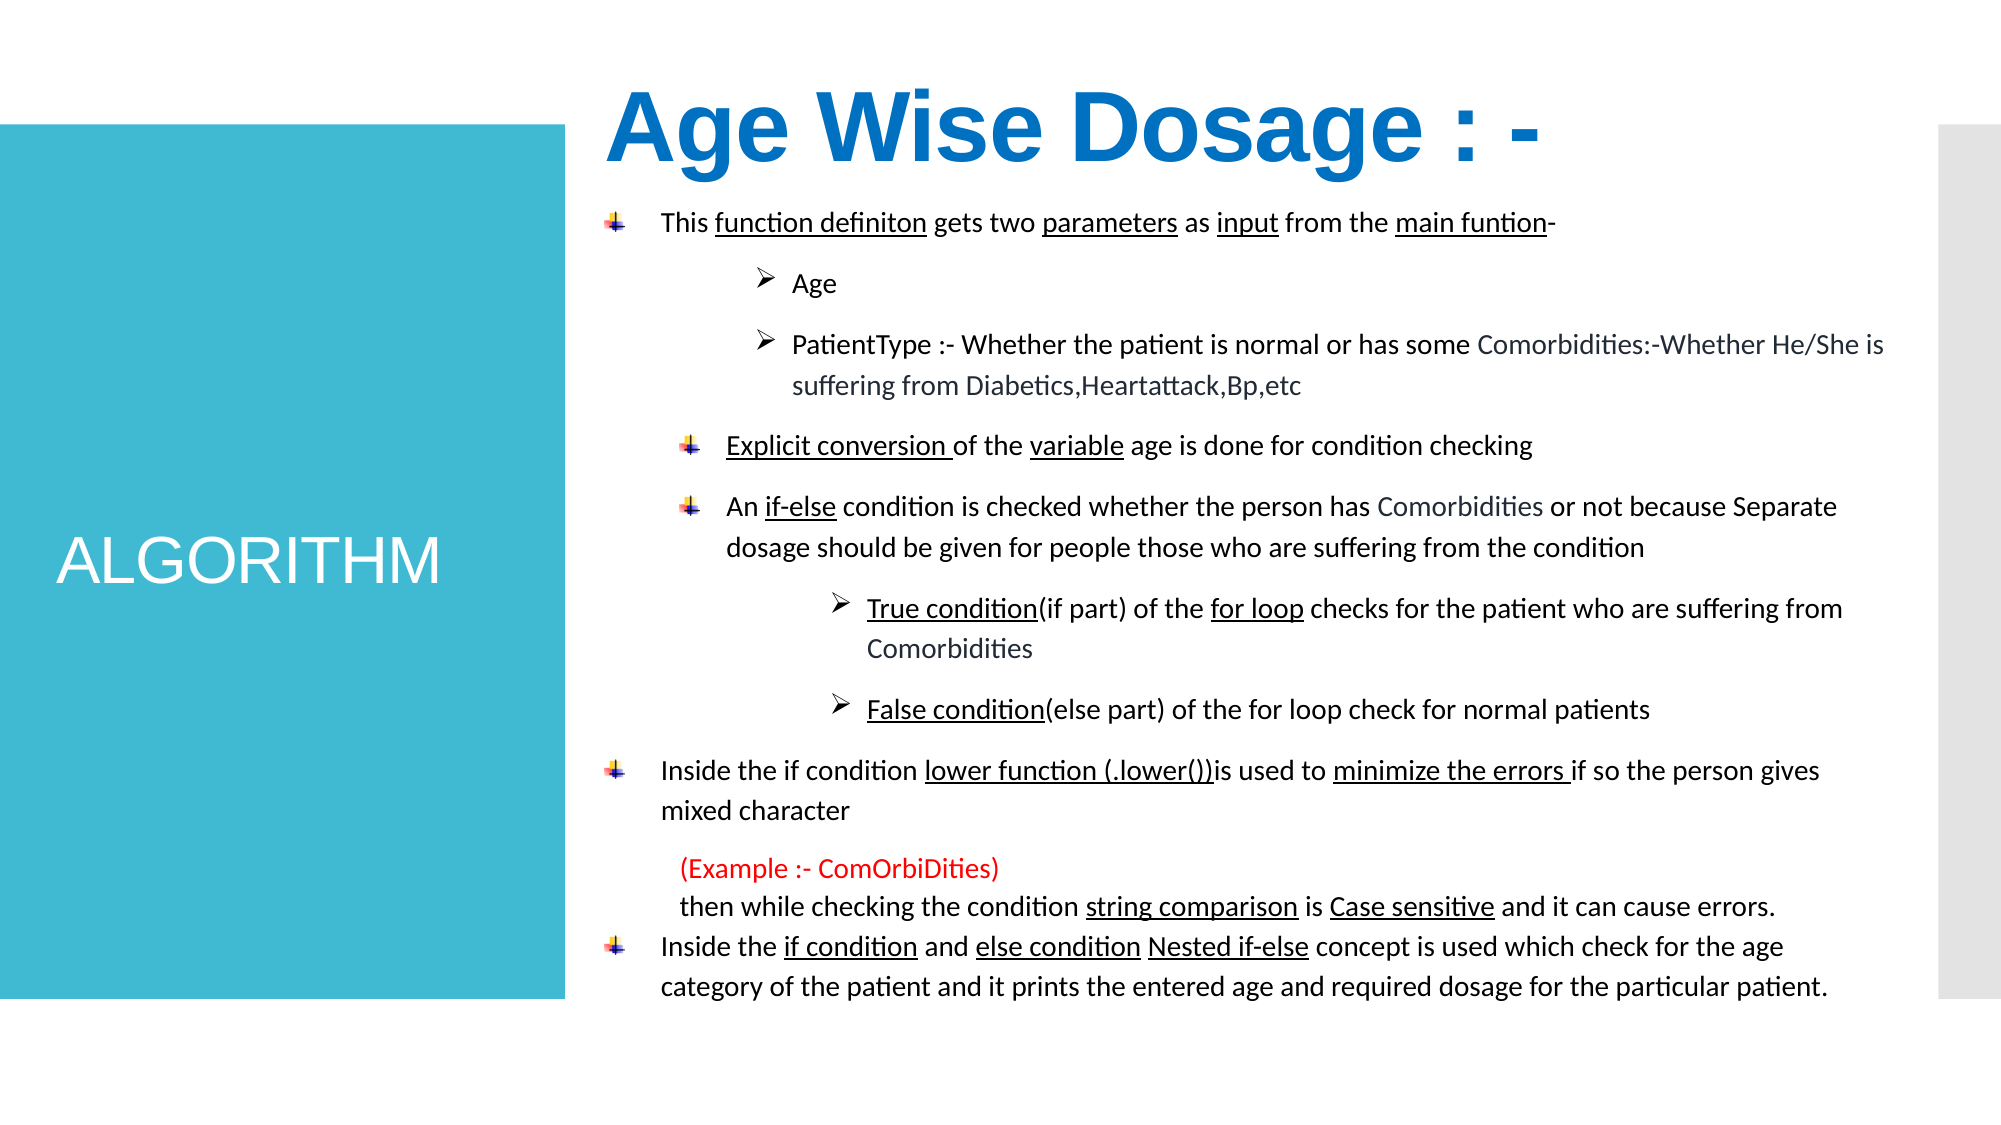

Age Wise Dosage : -
This function definiton gets two parameters as input from the main funtion-
Age
PatientType :- Whether the patient is normal or has some Comorbidities:-Whether He/She is suffering from Diabetics,Heartattack,Bp,etc
Explicit conversion of the variable age is done for condition checking
An if-else condition is checked whether the person has Comorbidities or not because Separate dosage should be given for people those who are suffering from the condition
True condition(if part) of the for loop checks for the patient who are suffering from Comorbidities
False condition(else part) of the for loop check for normal patients
Inside the if condition lower function (.lower())is used to minimize the errors if so the person gives mixed character
(Example :- ComOrbiDities)
then while checking the condition string comparison is Case sensitive and it can cause errors.
Inside the if condition and else condition Nested if-else concept is used which check for the age category of the patient and it prints the entered age and required dosage for the particular patient.
# ALGORITHM